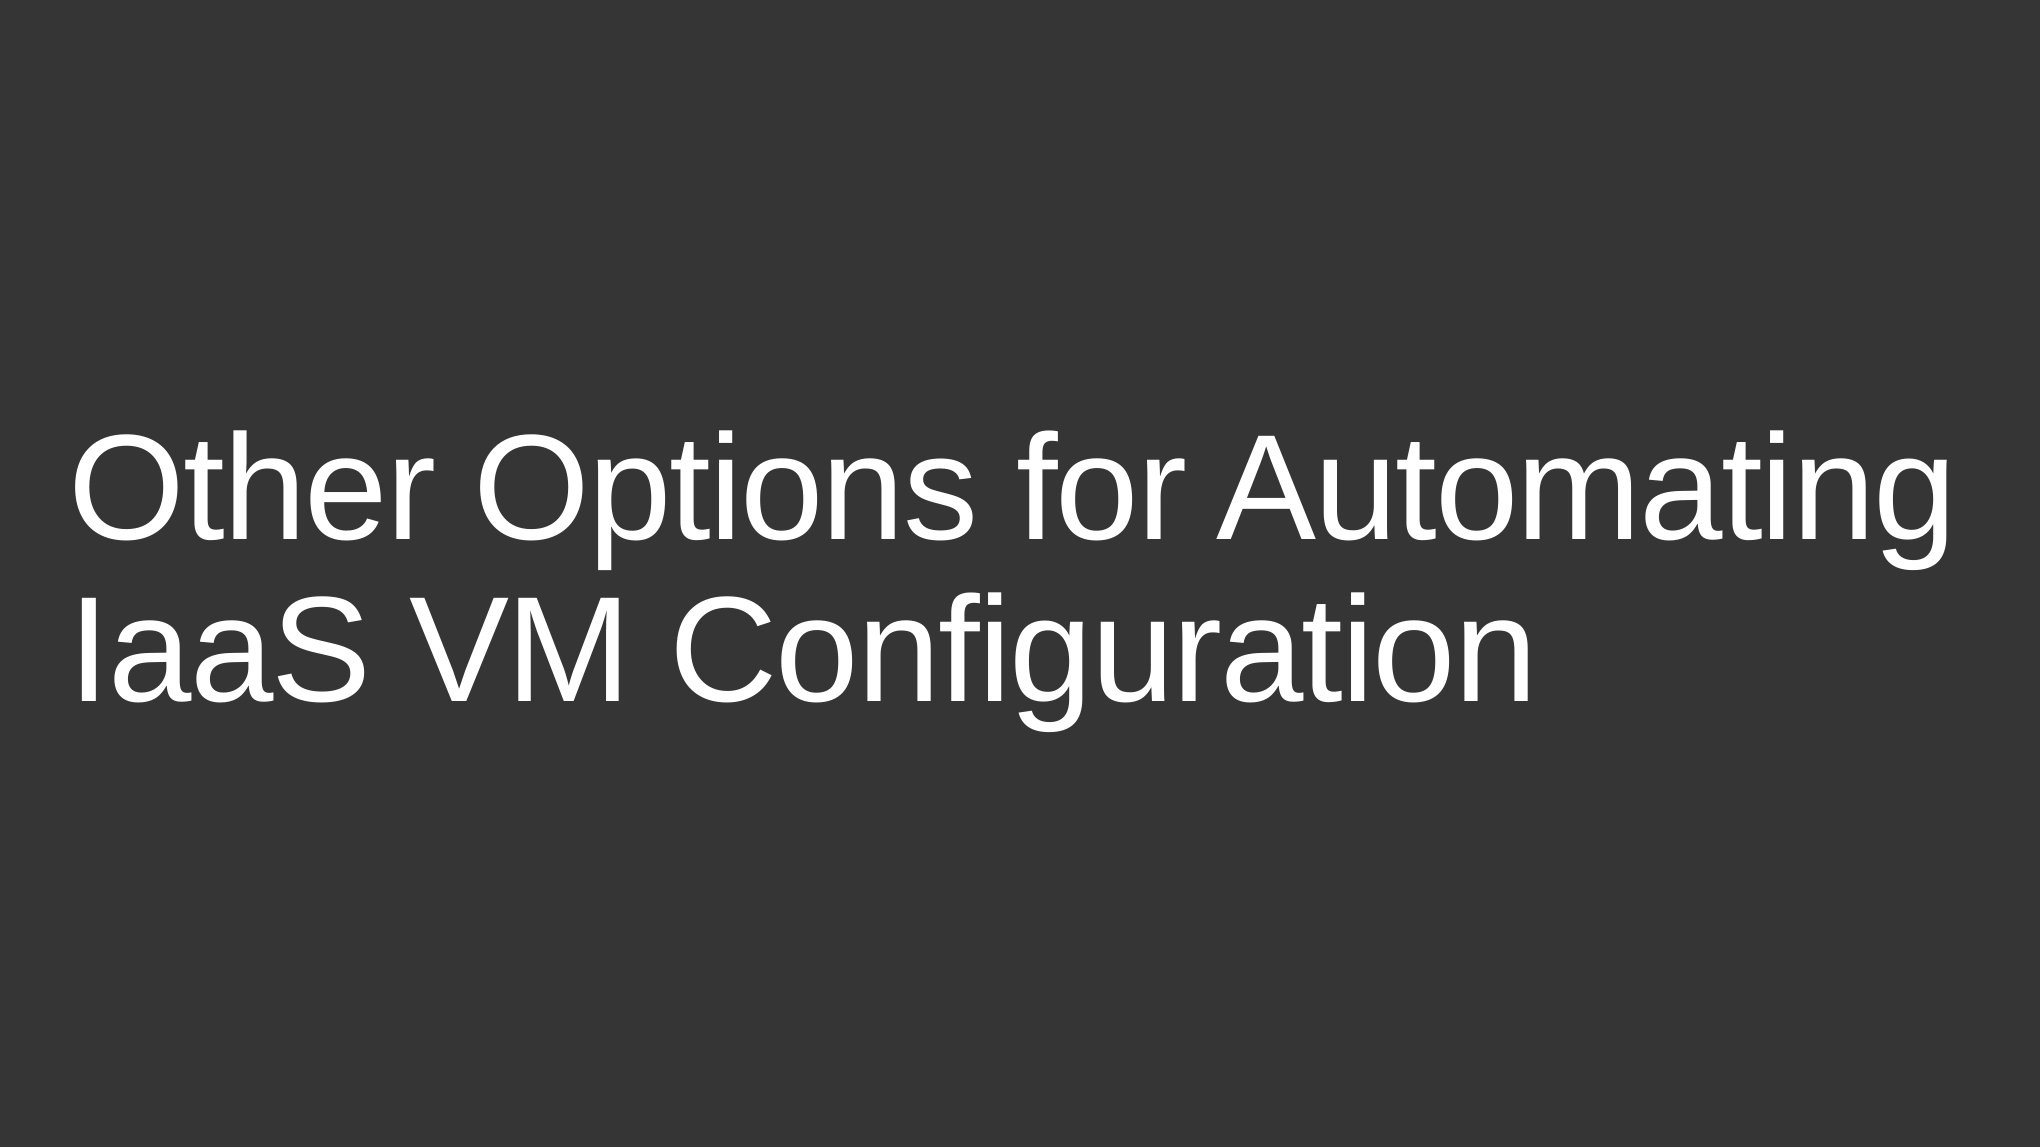

# Other Options for Automating IaaS VM Configuration